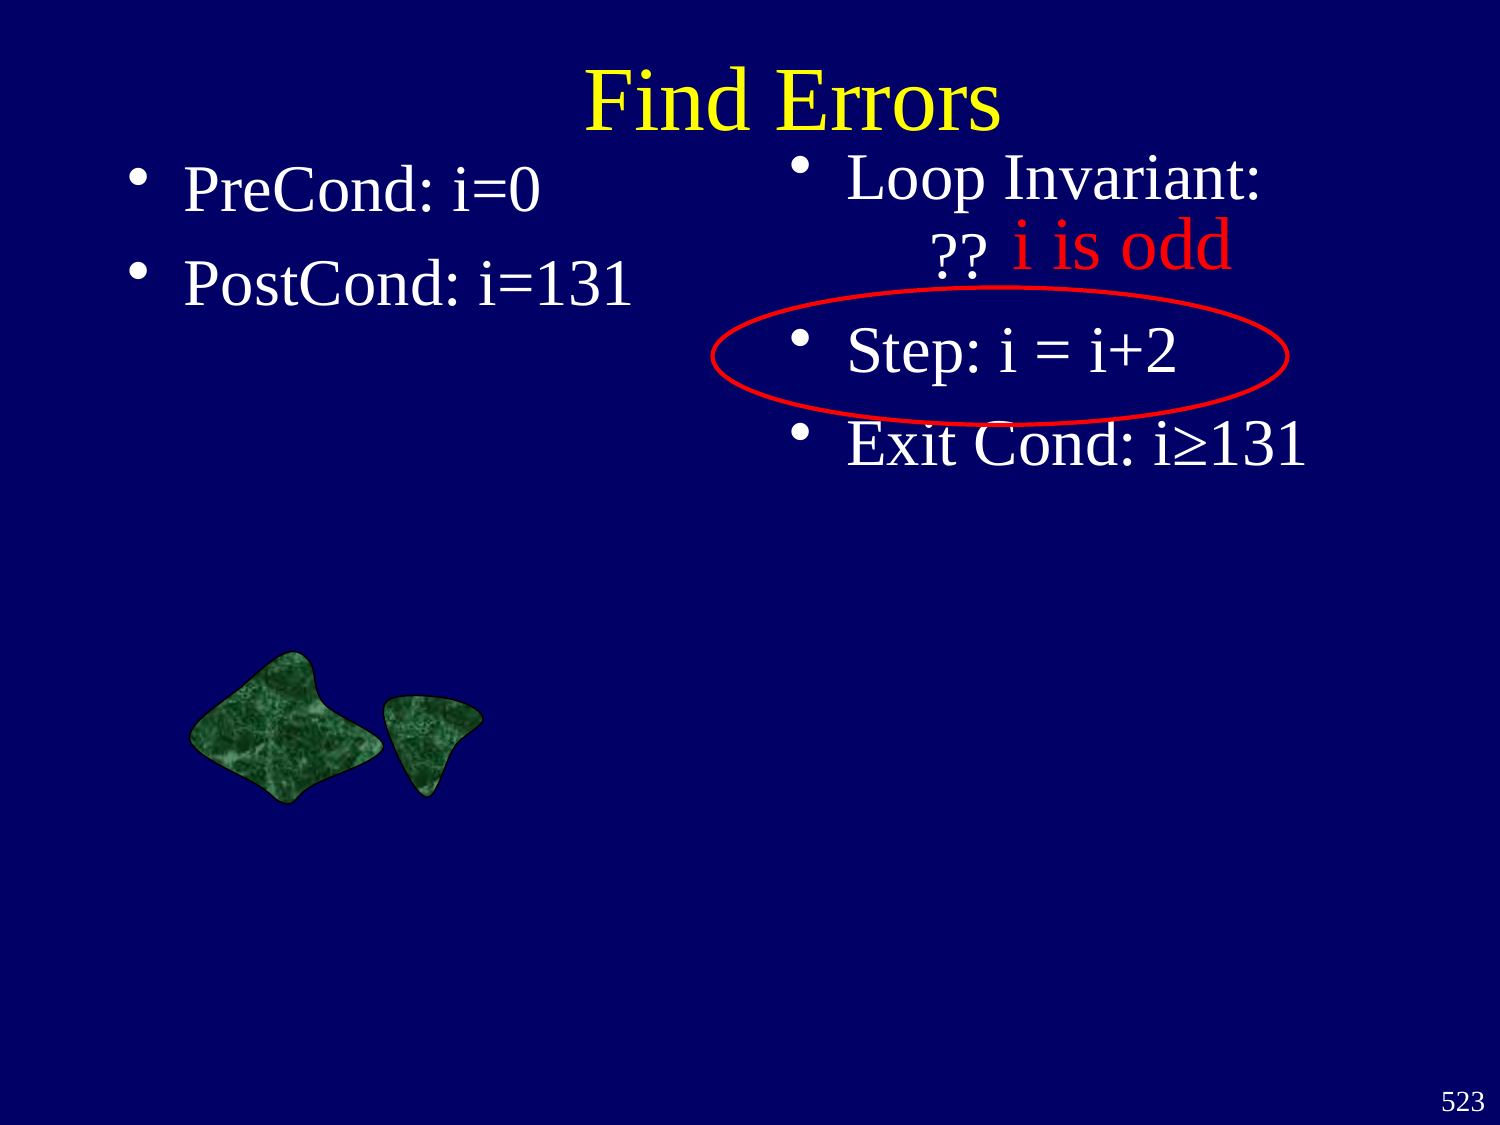

Find Errors
Loop Invariant:
     ??
Step: i = i+2
Exit Cond: i≥131

PreCond: i=0
PostCond: i=131
i is odd